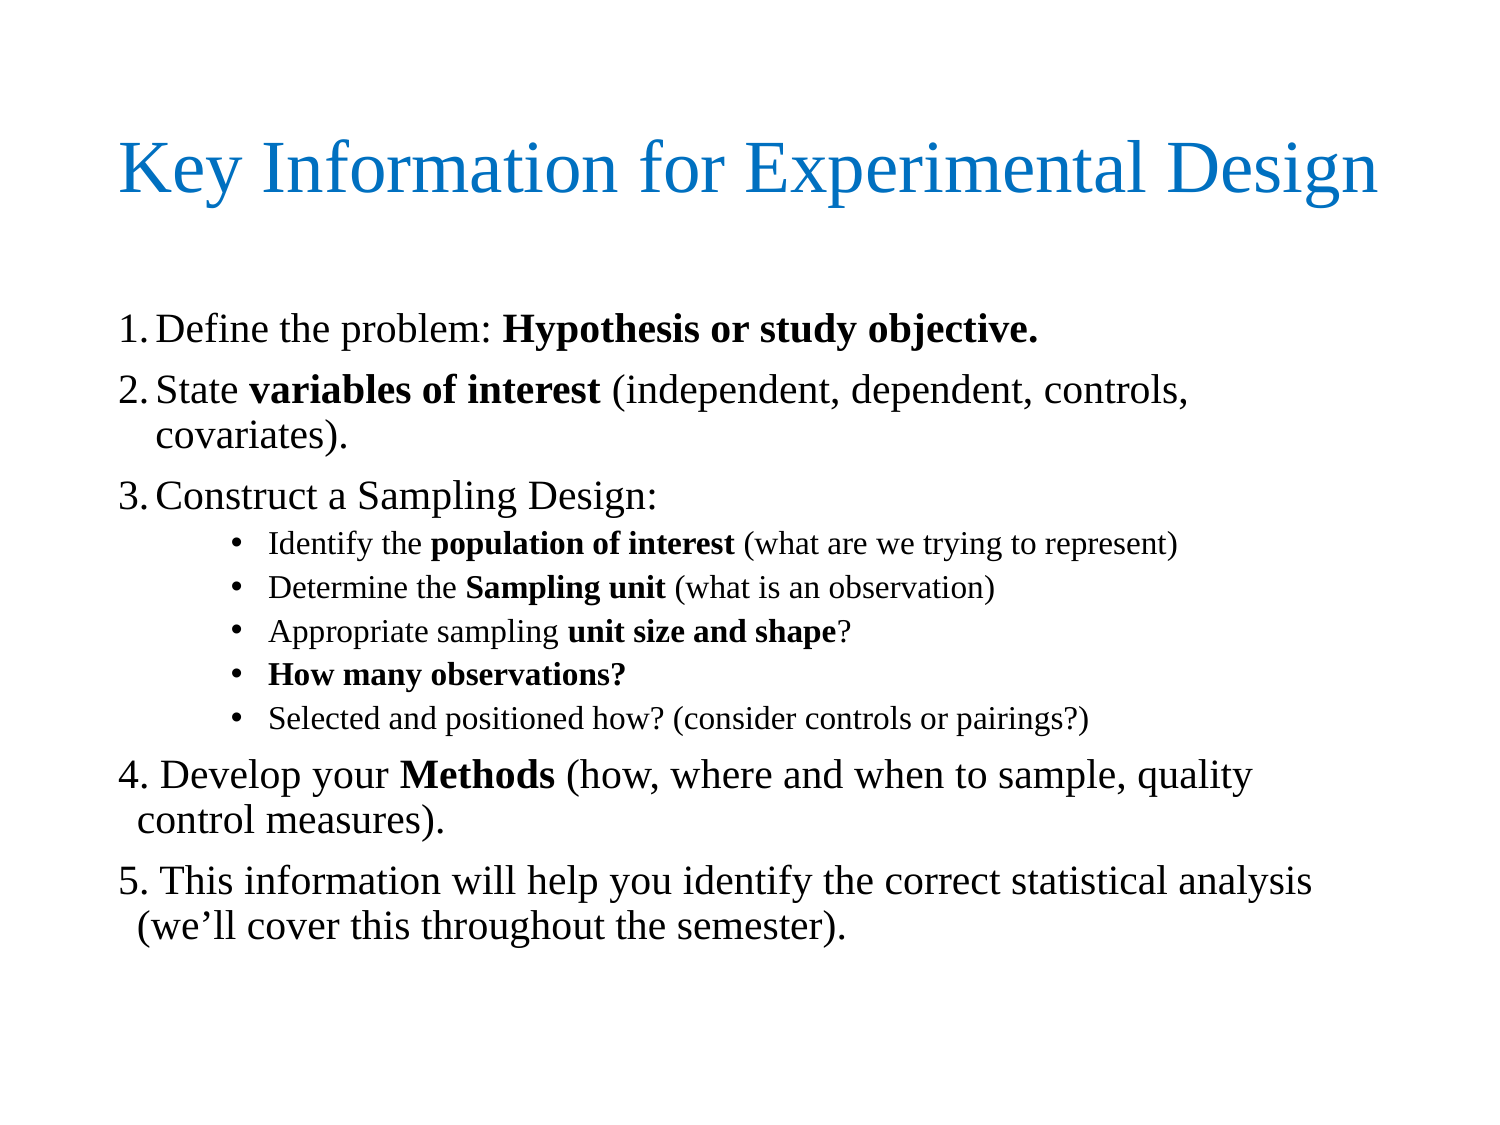

# Key Information for Experimental Design
Define the problem: Hypothesis or study objective.
State variables of interest (independent, dependent, controls, covariates).
Construct a Sampling Design:
Identify the population of interest (what are we trying to represent)
Determine the Sampling unit (what is an observation)
Appropriate sampling unit size and shape?
How many observations?
Selected and positioned how? (consider controls or pairings?)
4. Develop your Methods (how, where and when to sample, quality control measures).
5. This information will help you identify the correct statistical analysis (we’ll cover this throughout the semester).